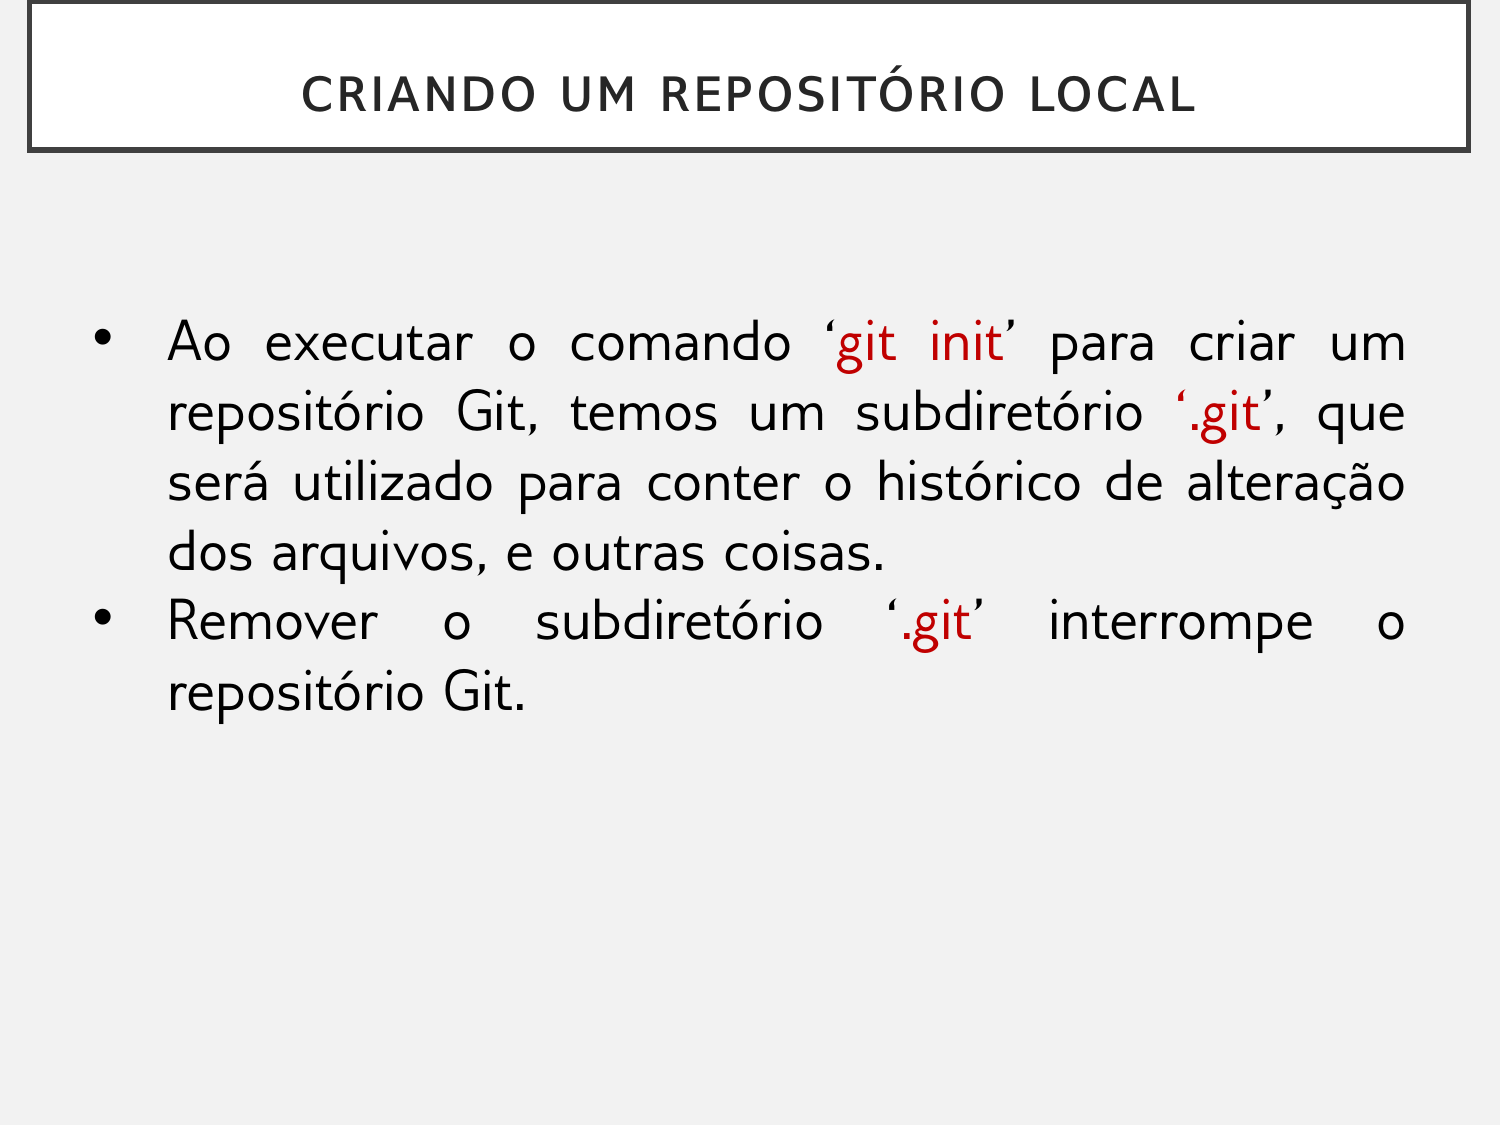

# CRIANDO UM REPOSITÓRIO LOCAL

Ao executar o comando ‘git init’ para criar um repositório Git, temos um subdiretório ‘.git’, que será utilizado para conter o histórico de alteração dos arquivos, e outras coisas.
Remover o subdiretório ‘.git’ interrompe o repositório Git.